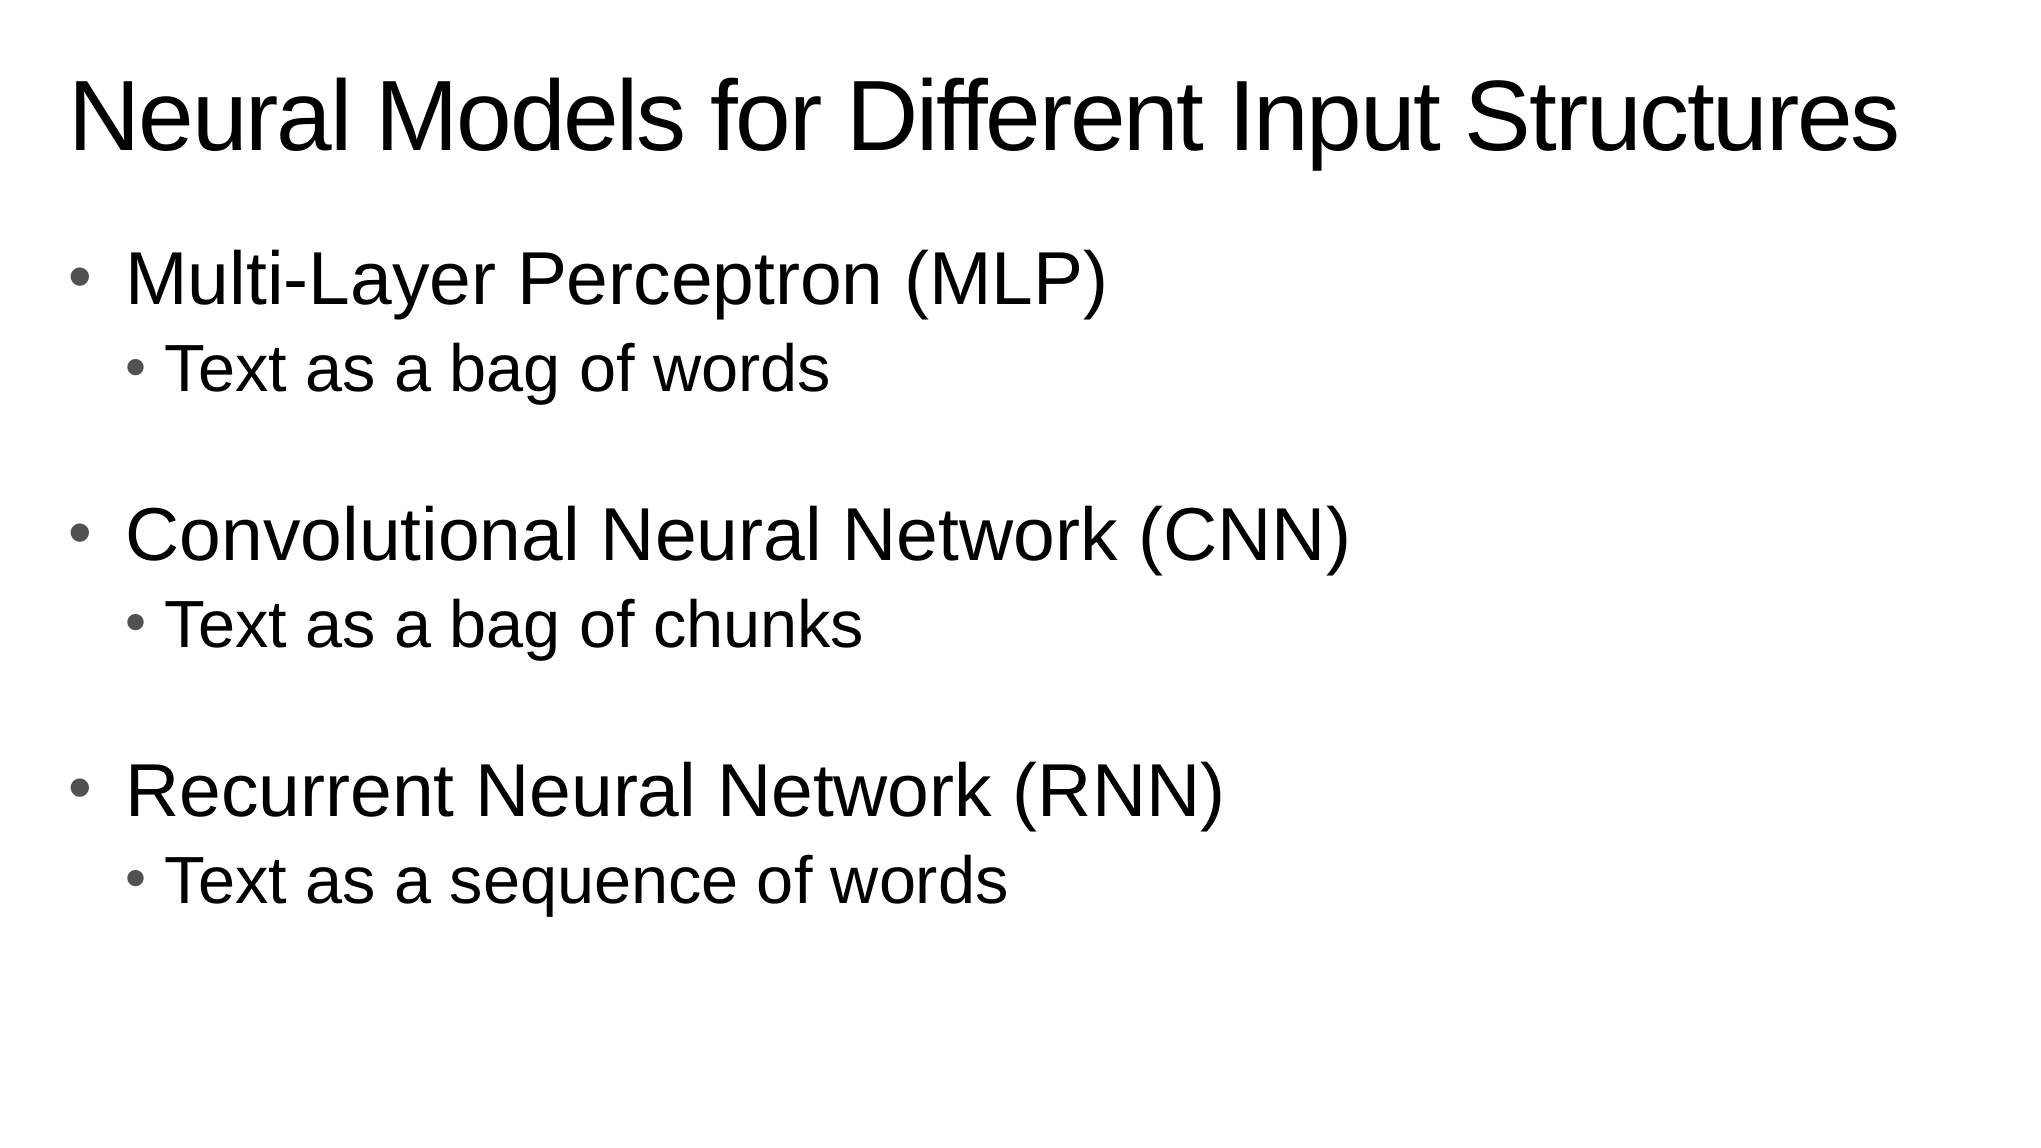

# Neural Models for Different Input Structures
Multi-Layer Perceptron (MLP)
Text as a bag of words

Convolutional Neural Network (CNN)
Text as a bag of chunks

Recurrent Neural Network (RNN)
Text as a sequence of words